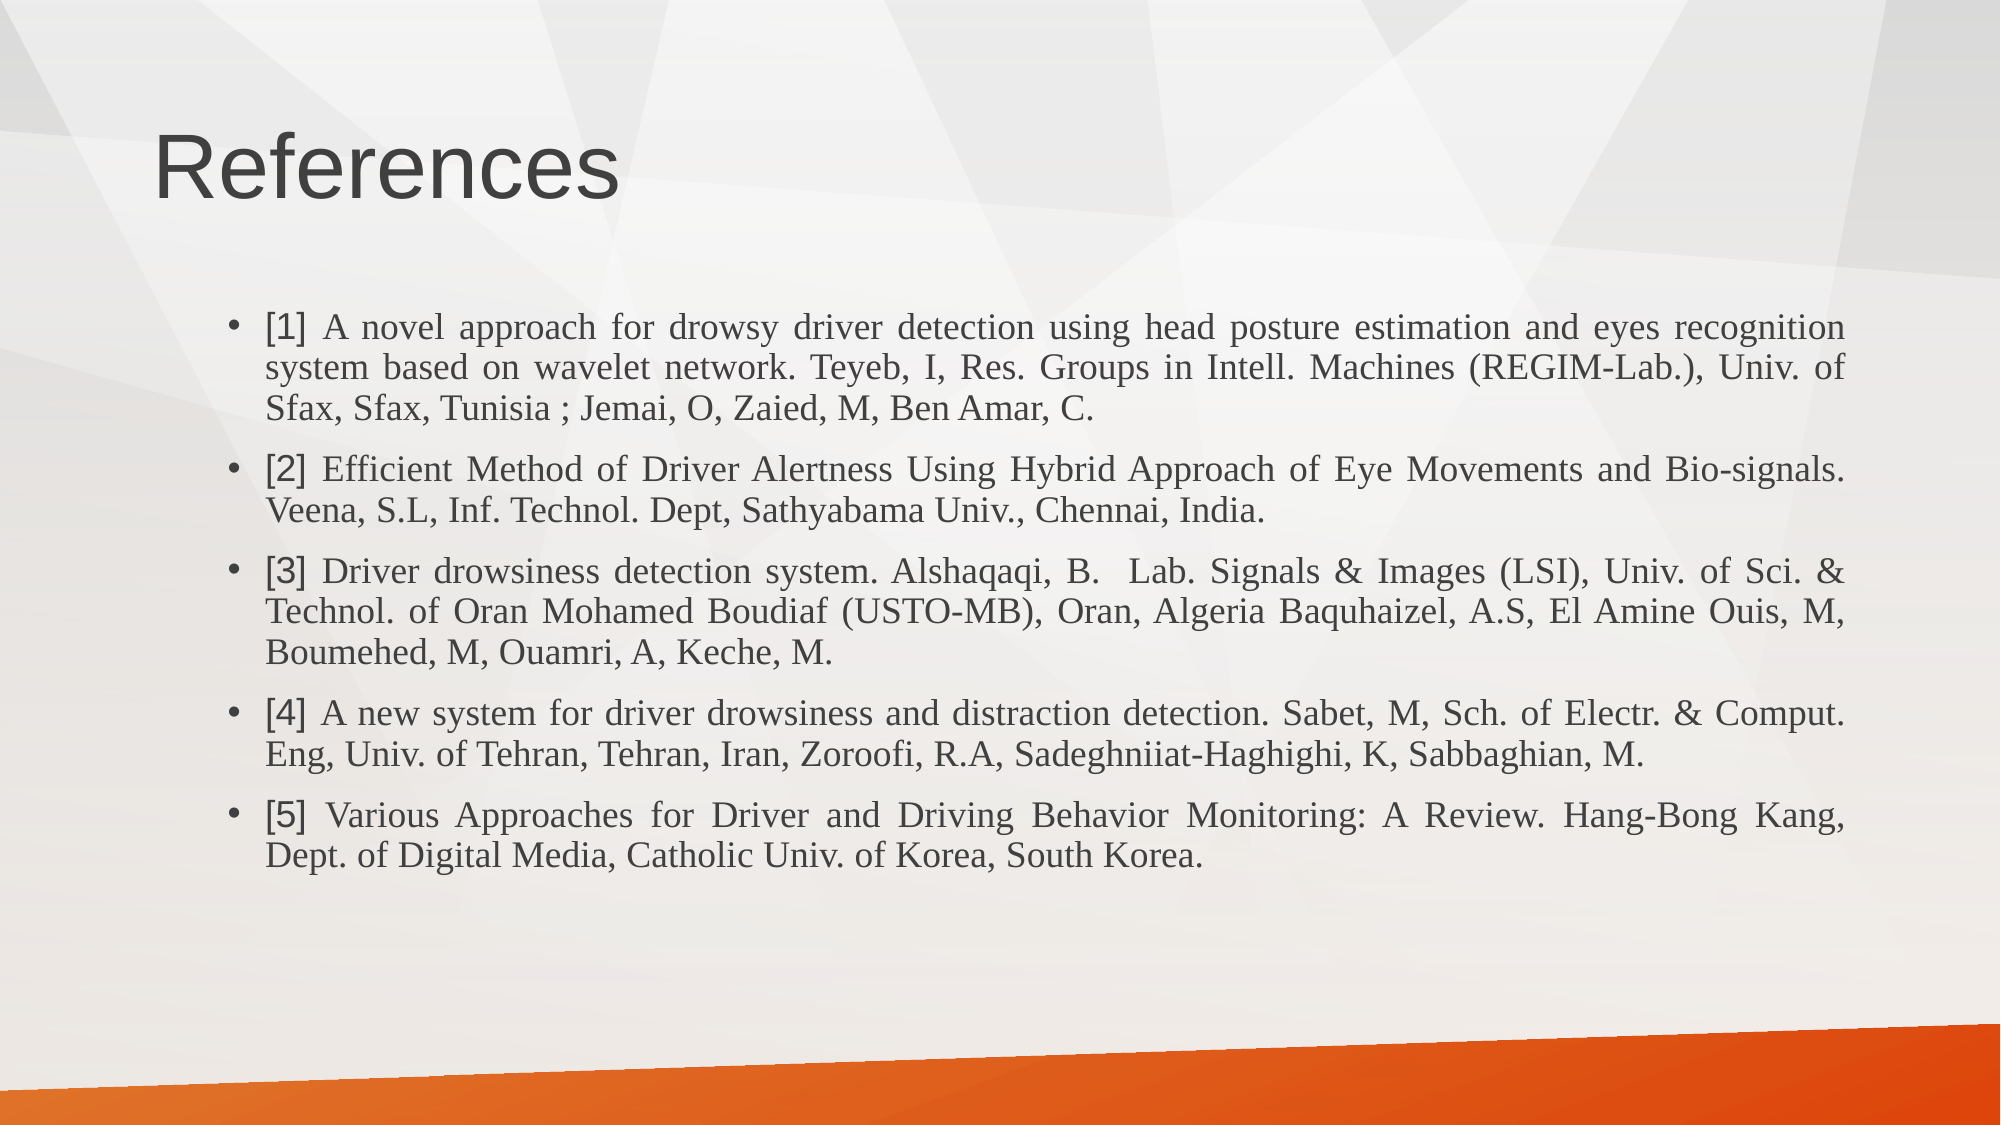

# References
[1] A novel approach for drowsy driver detection using head posture estimation and eyes recognition system based on wavelet network. Teyeb, I, Res. Groups in Intell. Machines (REGIM-Lab.), Univ. of Sfax, Sfax, Tunisia ; Jemai, O, Zaied, M, Ben Amar, C.
[2] Efficient Method of Driver Alertness Using Hybrid Approach of Eye Movements and Bio-signals. Veena, S.L, Inf. Technol. Dept, Sathyabama Univ., Chennai, India.
[3] Driver drowsiness detection system. Alshaqaqi, B.  Lab. Signals & Images (LSI), Univ. of Sci. & Technol. of Oran Mohamed Boudiaf (USTO-MB), Oran, Algeria Baquhaizel, A.S, El Amine Ouis, M, Boumehed, M, Ouamri, A, Keche, M.
[4] A new system for driver drowsiness and distraction detection. Sabet, M, Sch. of Electr. & Comput. Eng, Univ. of Tehran, Tehran, Iran, Zoroofi, R.A, Sadeghniiat-Haghighi, K, Sabbaghian, M.
[5] Various Approaches for Driver and Driving Behavior Monitoring: A Review. Hang-Bong Kang, Dept. of Digital Media, Catholic Univ. of Korea, South Korea.